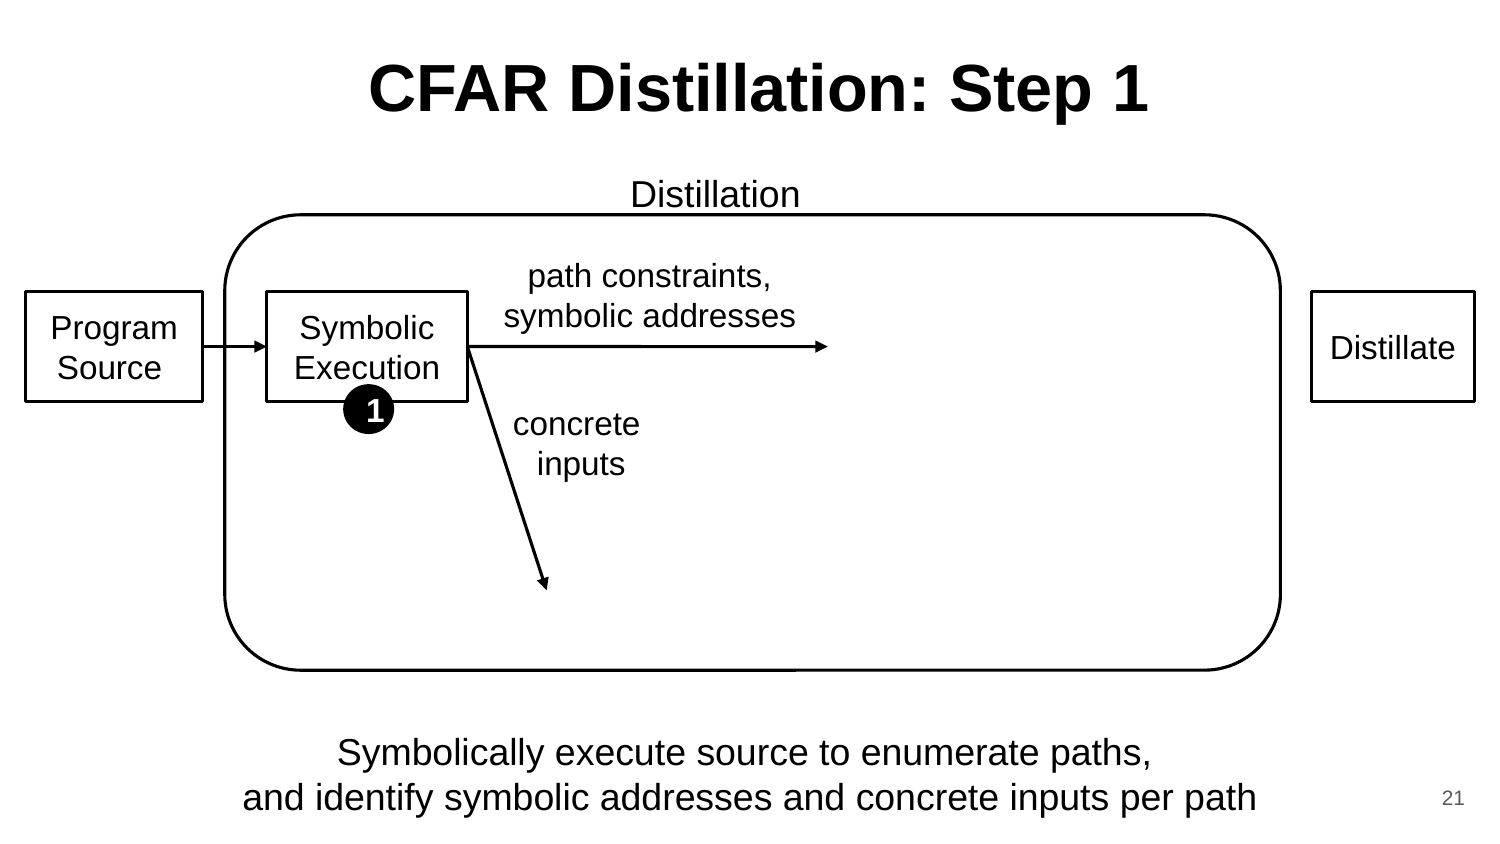

# CFAR Distillation: Step 1
Distillation

path constraints,
symbolic addresses
Program
Source
Symbolic Execution
Distillate
1
concrete
inputs
Symbolically execute source to enumerate paths,
and identify symbolic addresses and concrete inputs per path
21